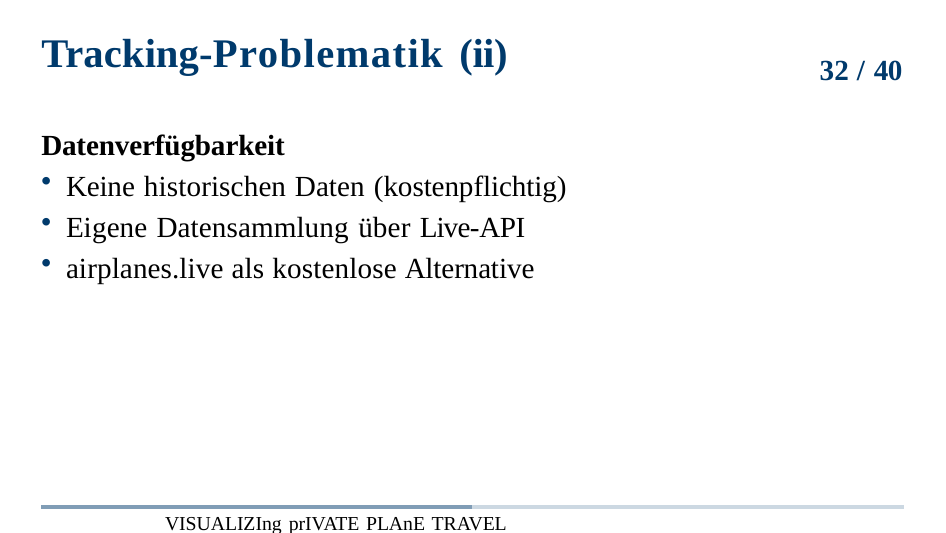

# Tracking-Problematik (ii)
32 / 40
Datenverfügbarkeit
Keine historischen Daten (kostenpflichtig)
Eigene Datensammlung über Live-API
airplanes.live als kostenlose Alternative

Visualizing private plane travel  Kulturwissenschaften